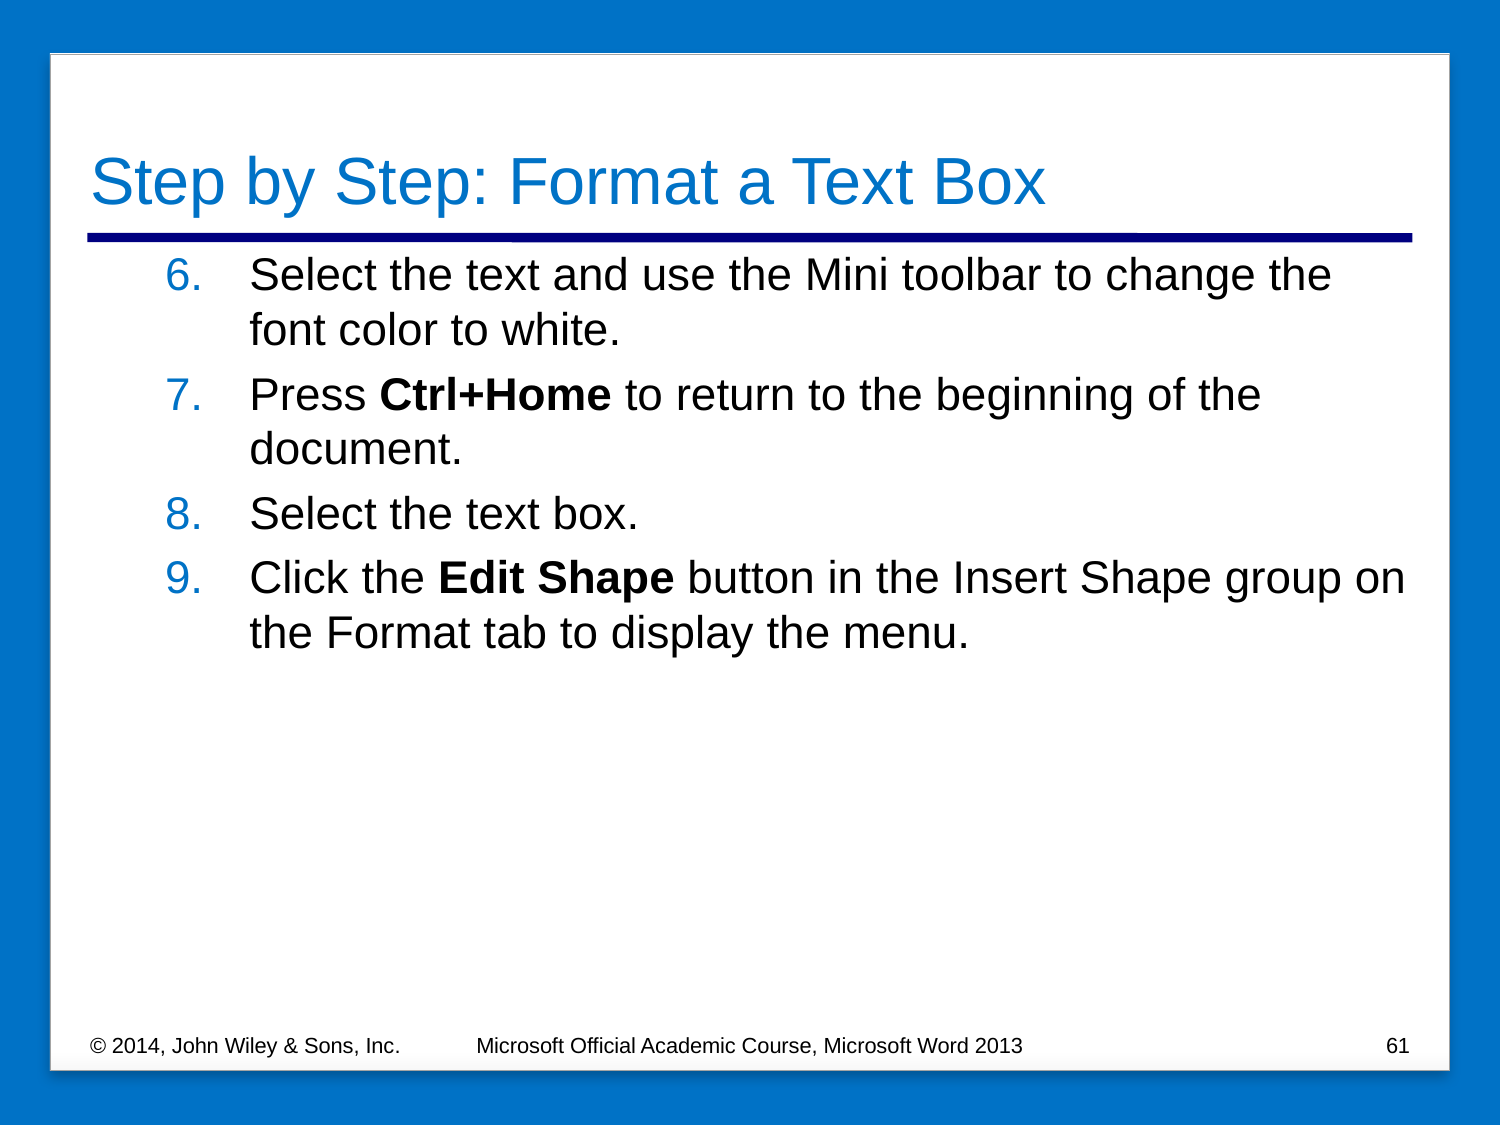

# Step by Step: Format a Text Box
Select the text and use the Mini toolbar to change the font color to white.
Press Ctrl+Home to return to the beginning of the document.
Select the text box.
Click the Edit Shape button in the Insert Shape group on the Format tab to display the menu.
© 2014, John Wiley & Sons, Inc.
Microsoft Official Academic Course, Microsoft Word 2013
61